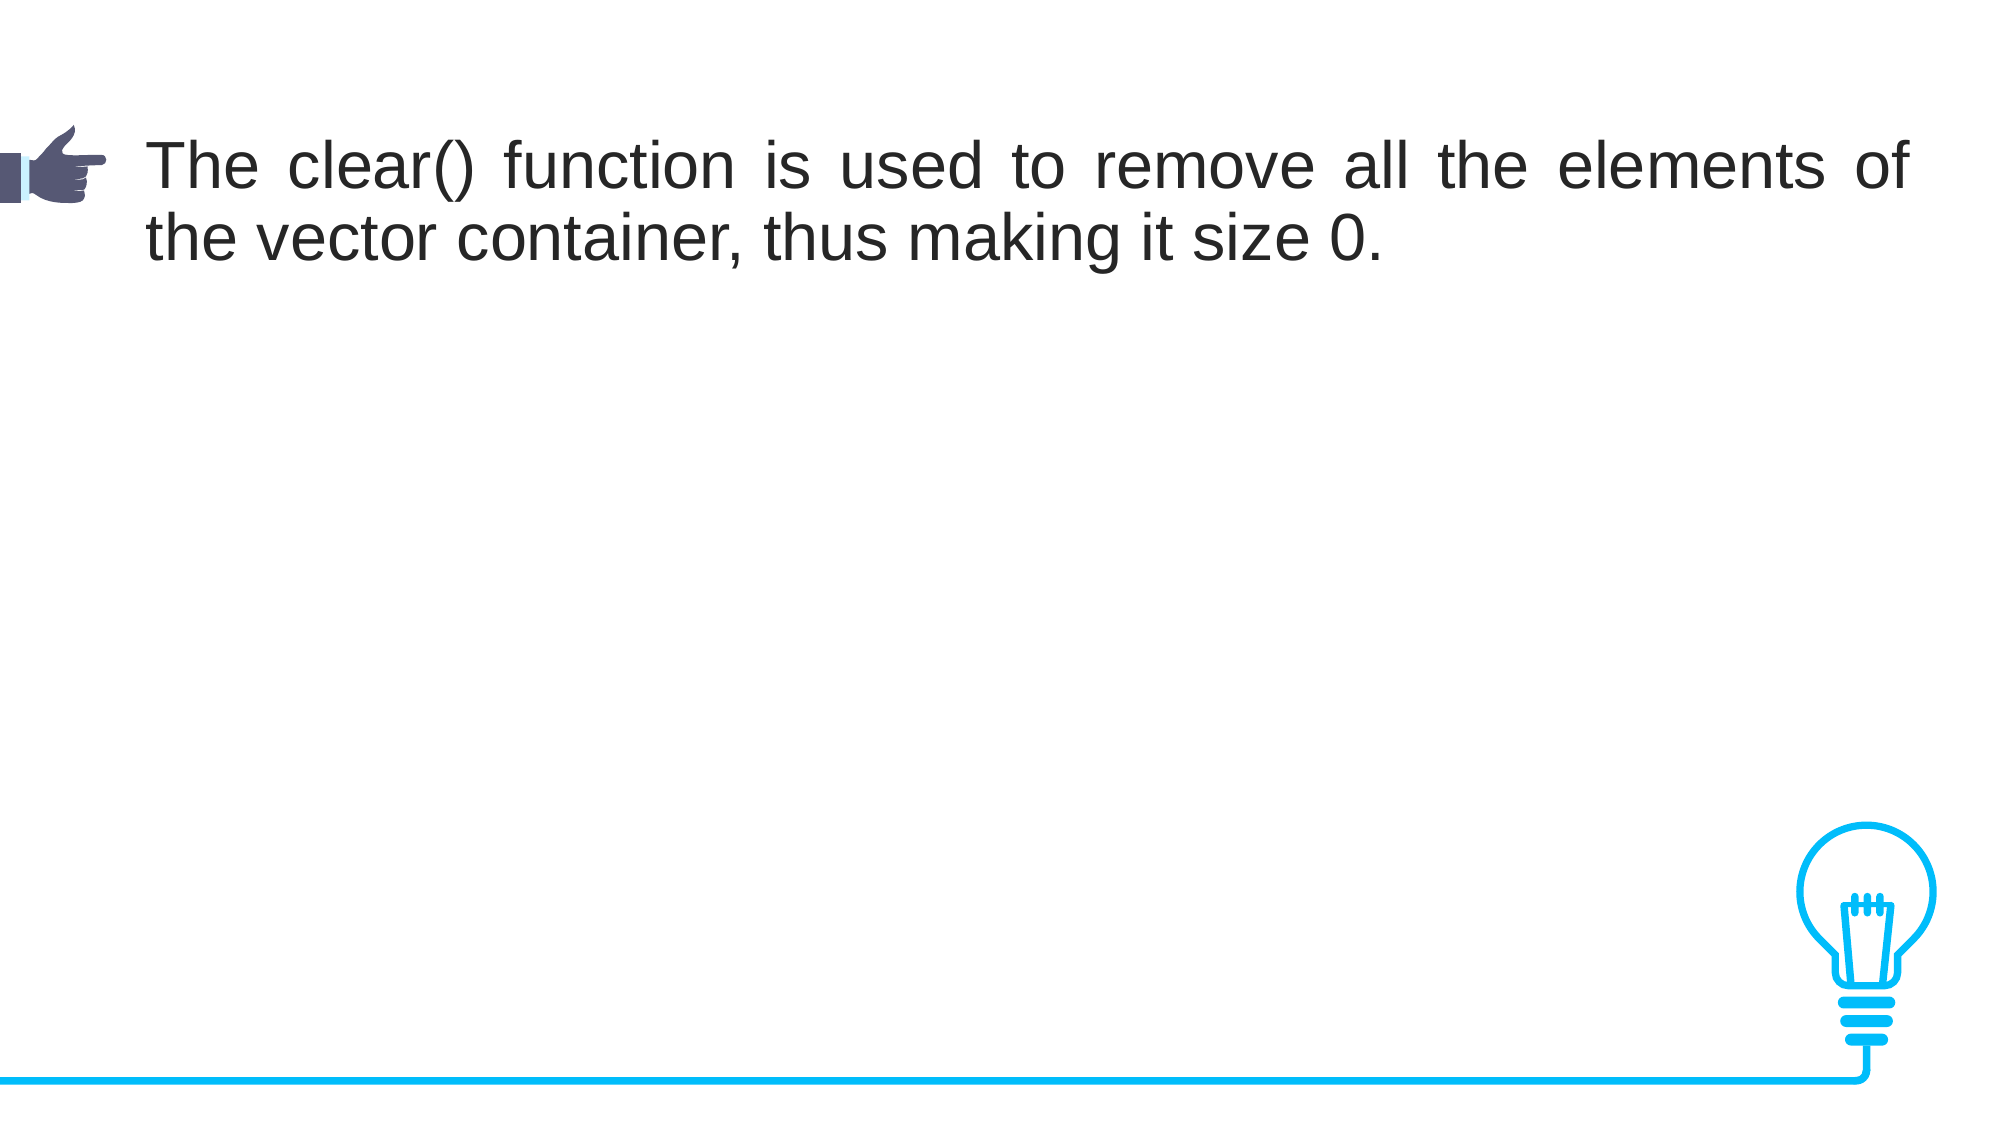

The clear() function is used to remove all the elements of the vector container, thus making it size 0.